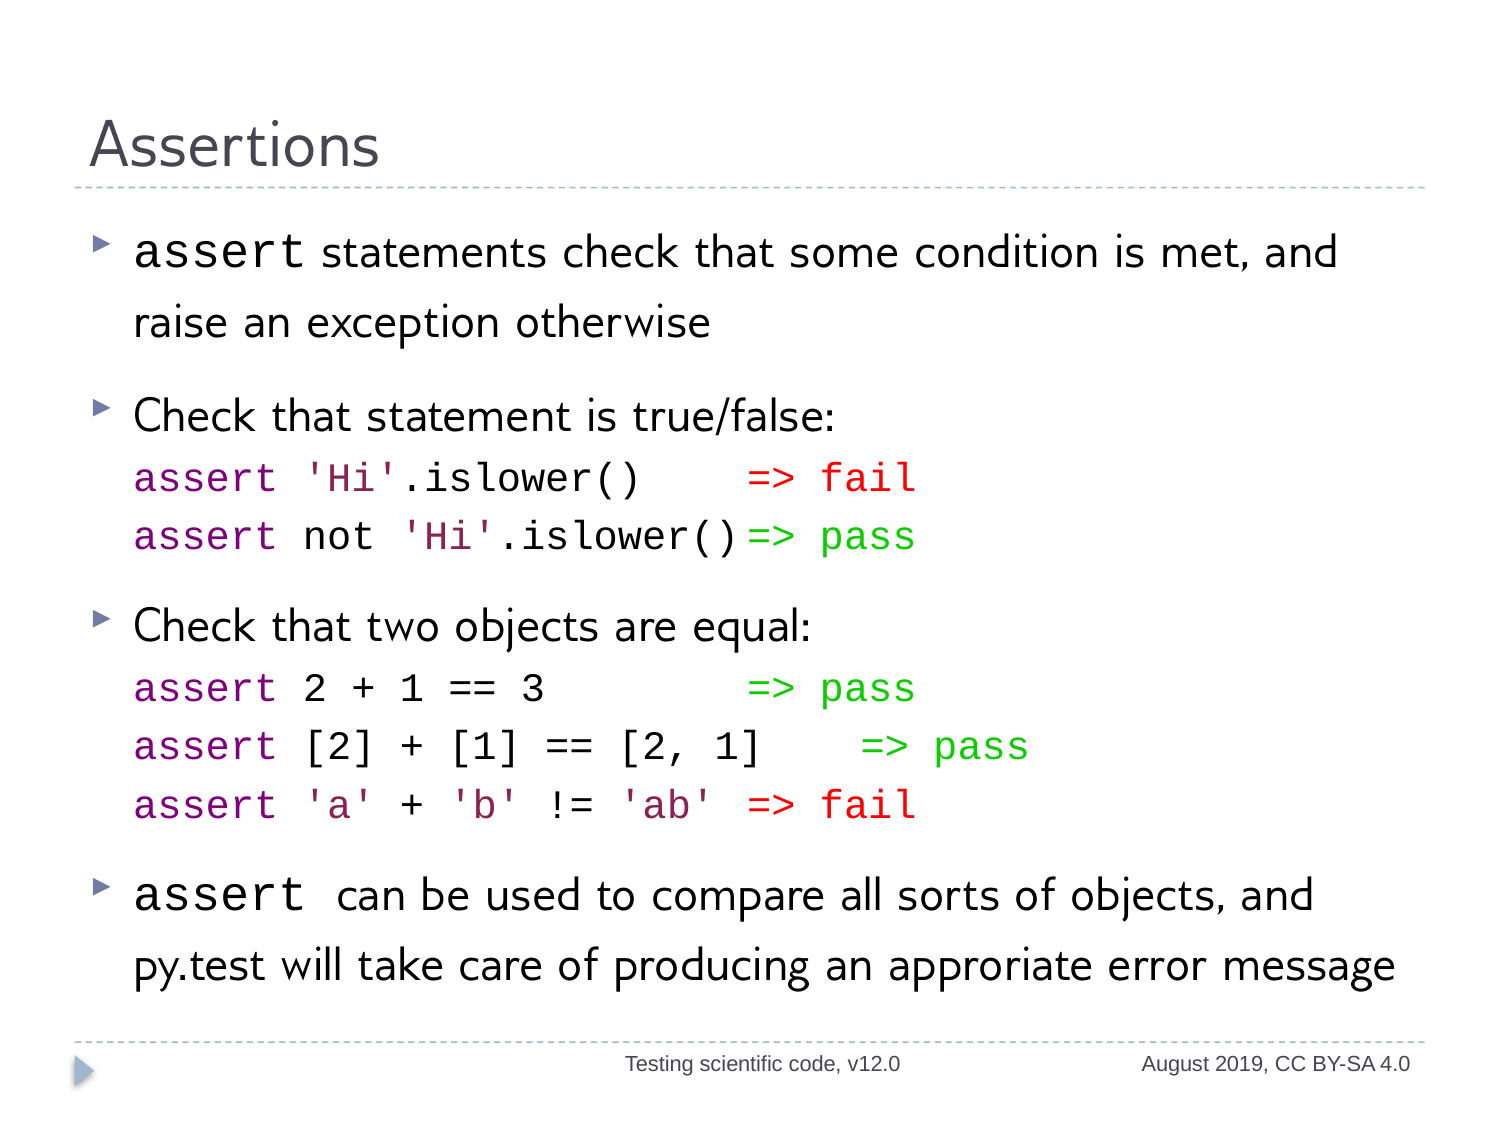

# Assertions
assert statements check that some condition is met, and raise an exception otherwise
Check that statement is true/false:
assert 'Hi'.islower()		=> fail
assert not 'Hi'.islower()	=> pass
Check that two objects are equal:
assert 2 + 1 == 3		=> pass
assert [2] + [1] == [2, 1]	=> pass
assert 'a' + 'b' != 'ab' 	=> fail
assert can be used to compare all sorts of objects, and py.test will take care of producing an approriate error message
Testing scientific code, v12.0
August 2019, CC BY-SA 4.0